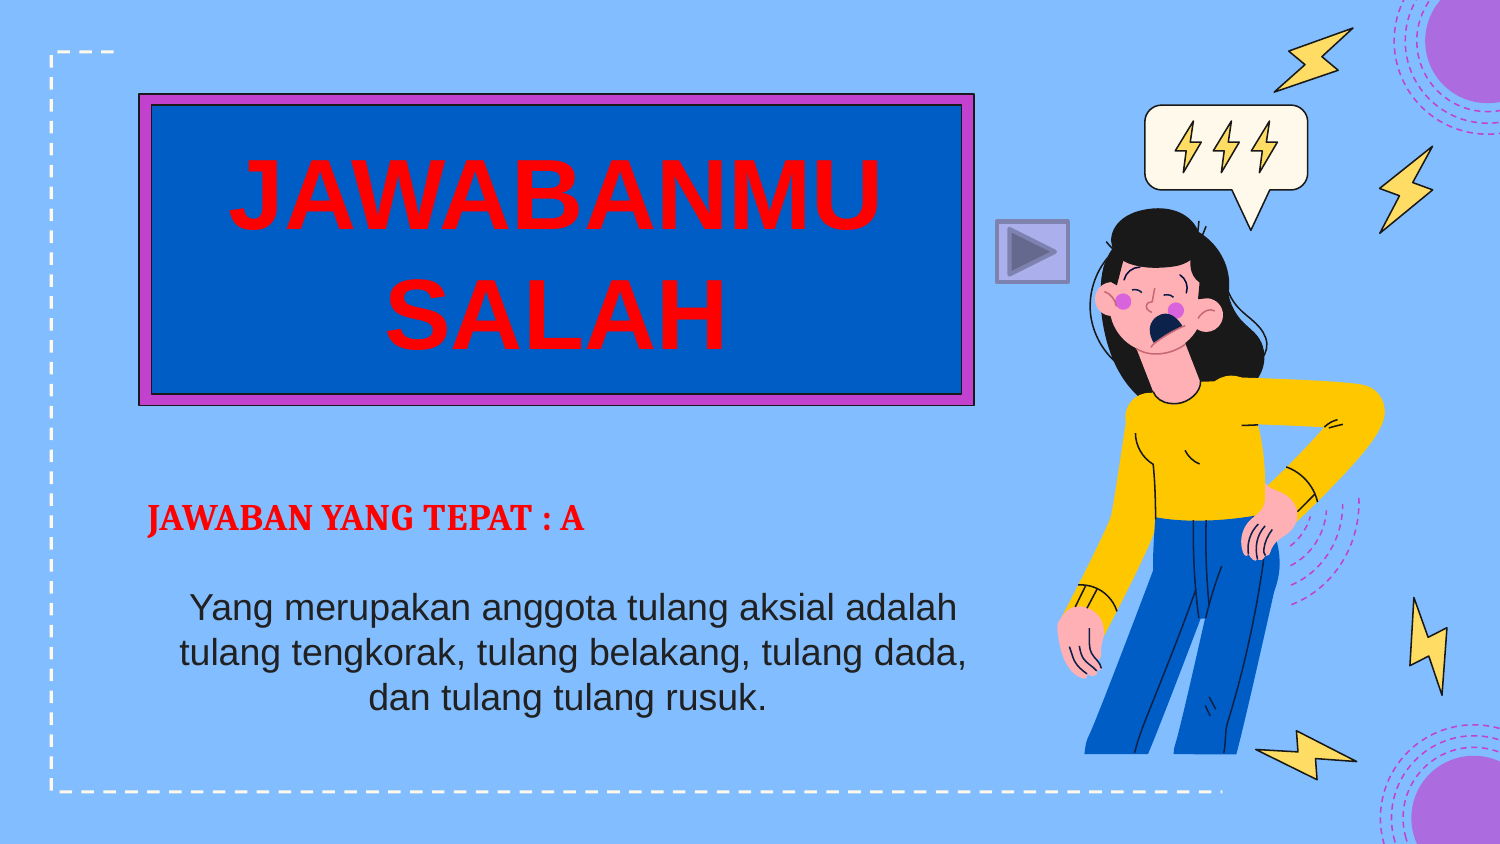

JAWABANMU SALAH

JAWABAN YANG TEPAT : A

Yang merupakan anggota tulang aksial adalah tulang tengkorak, tulang belakang, tulang dada, dan tulang tulang rusuk.